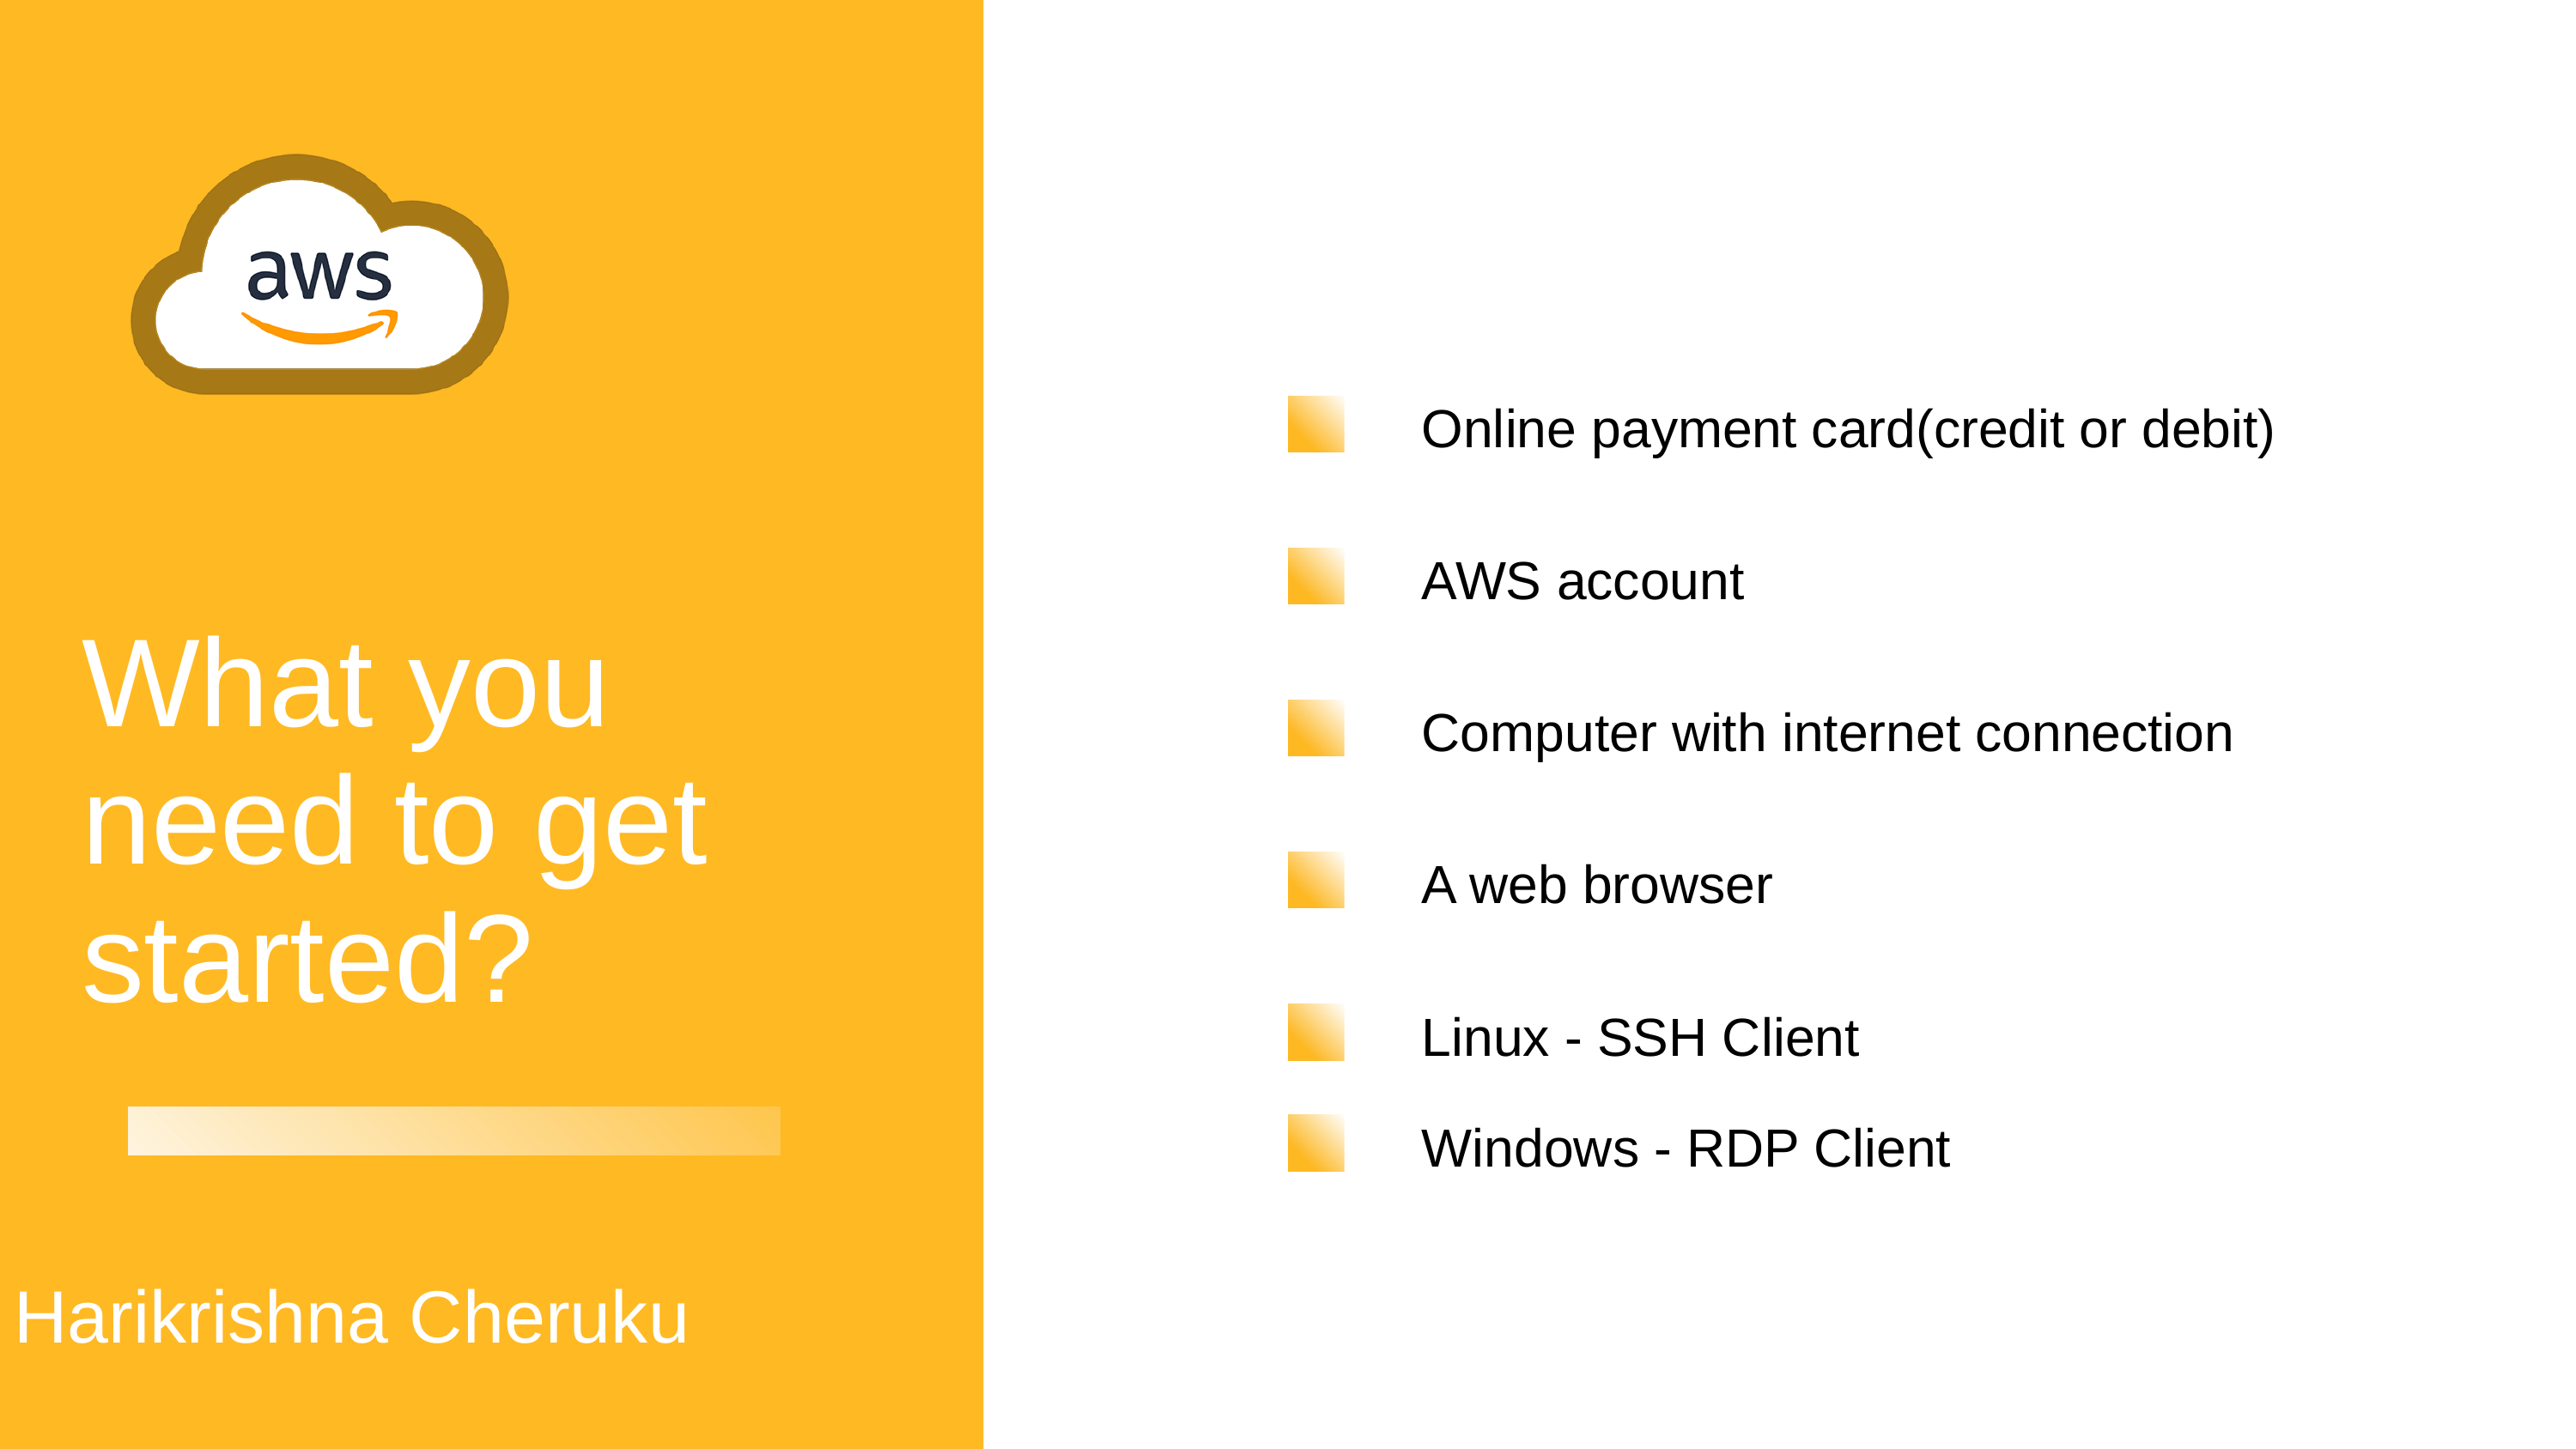

Online payment card(credit or debit)

AWS account

What you need to get started?
Computer with internet connection

A web browser

Linux - SSH Client

Windows - RDP Client

Harikrishna Cheruku